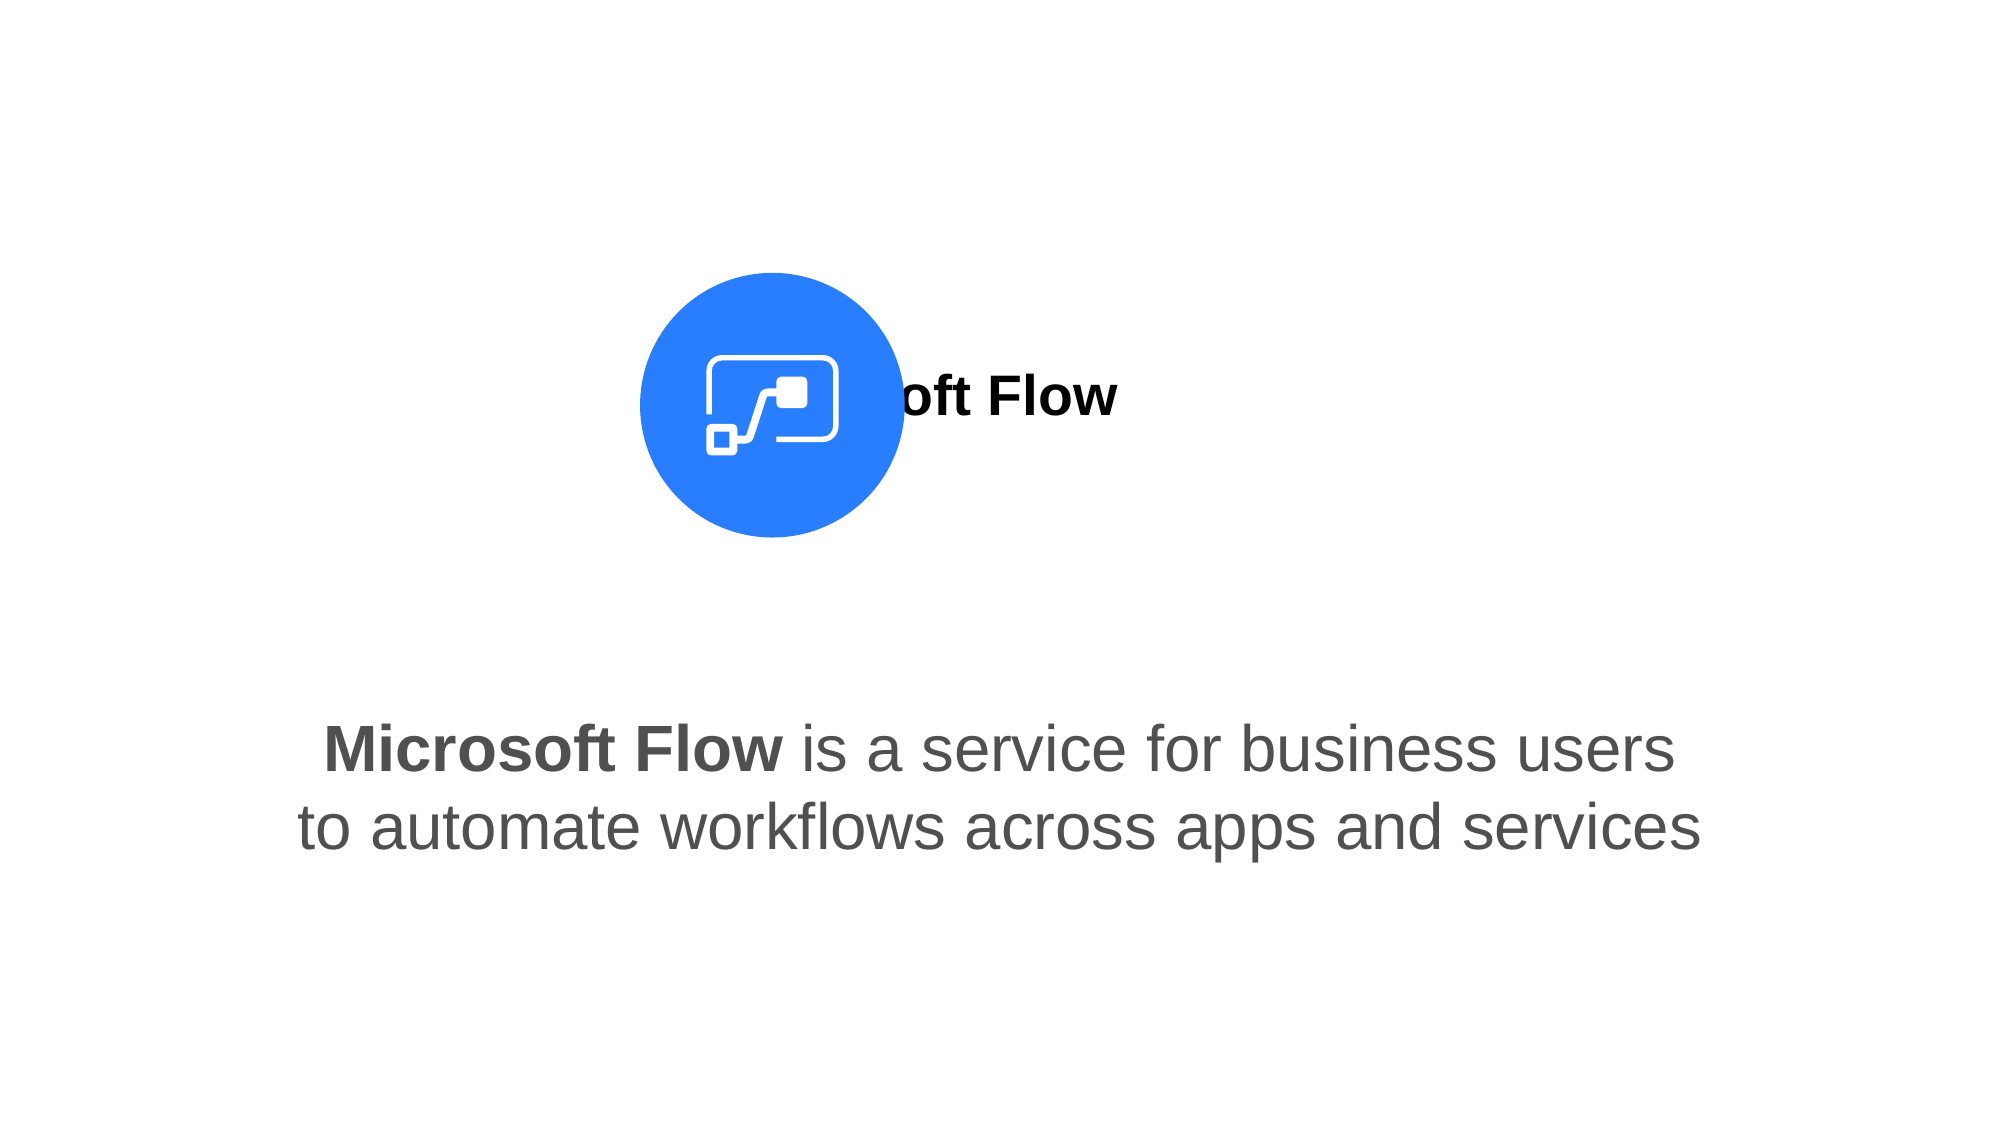

Microsoft Flow
Microsoft Flow is a service for business users
to automate workflows across apps and services